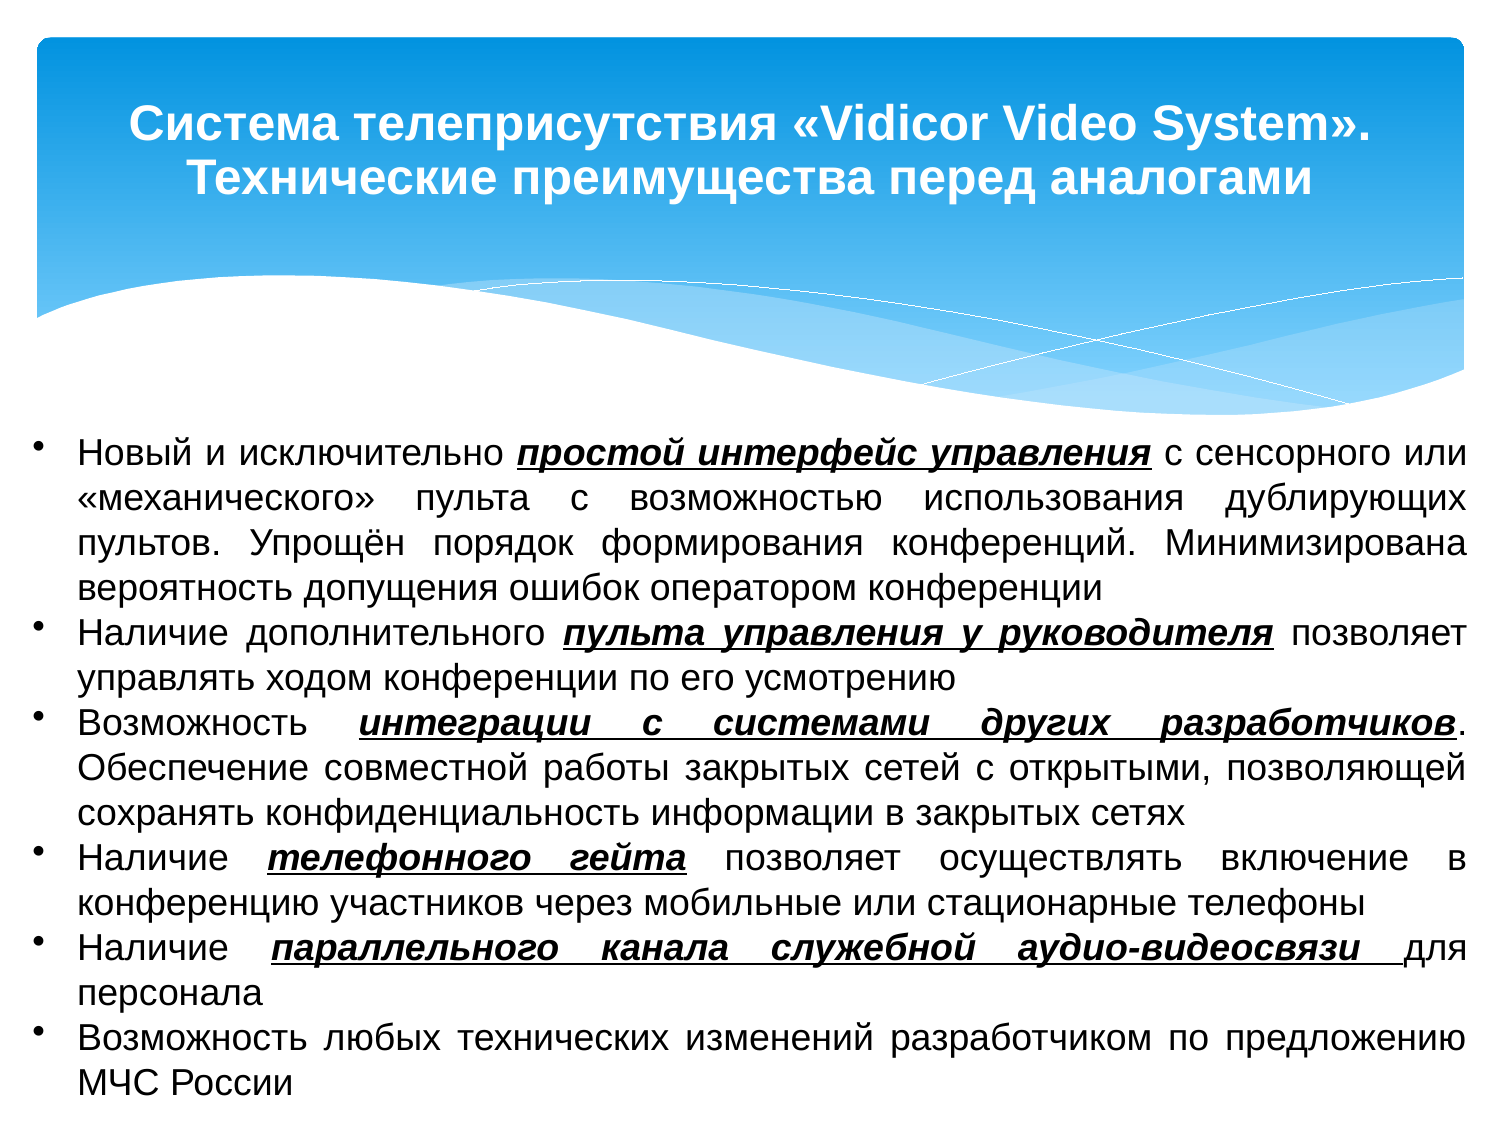

Система телеприсутствия «Vidicor Video System».
Технические преимущества перед аналогами
Новый и исключительно простой интерфейс управления с сенсорного или «механического» пульта с возможностью использования дублирующих пультов. Упрощён порядок формирования конференций. Минимизирована вероятность допущения ошибок оператором конференции
Наличие дополнительного пульта управления у руководителя позволяет управлять ходом конференции по его усмотрению
Возможность интеграции с системами других разработчиков. Обеспечение совместной работы закрытых сетей с открытыми, позволяющей сохранять конфиденциальность информации в закрытых сетях
Наличие телефонного гейта позволяет осуществлять включение в конференцию участников через мобильные или стационарные телефоны
Наличие параллельного канала служебной аудио-видеосвязи для персонала
Возможность любых технических изменений разработчиком по предложению МЧС России